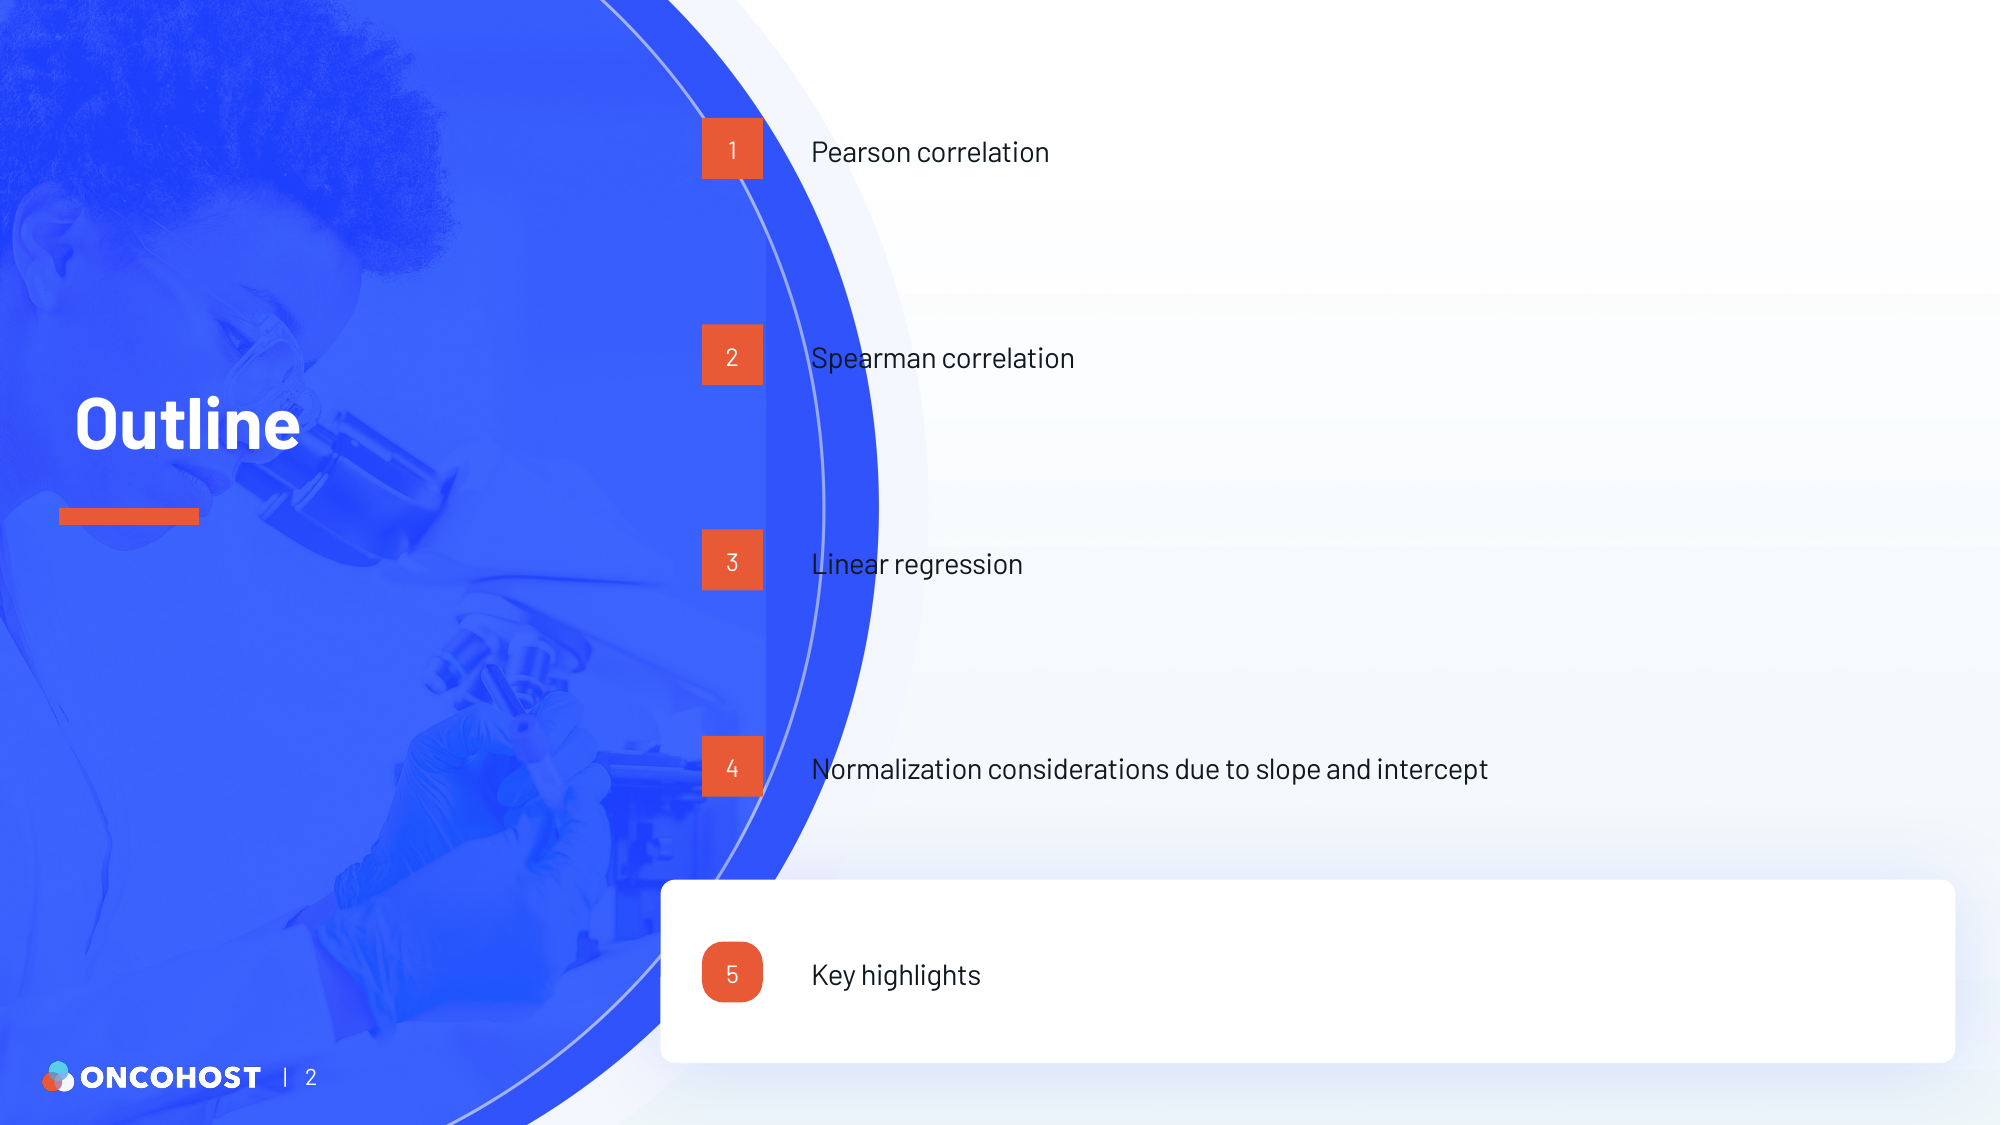

# Outline

1
Pearson correlation

2
Spearman correlation

3
Linear regression

4
Normalization considerations due to slope and intercept

5
Key highlights
|    2